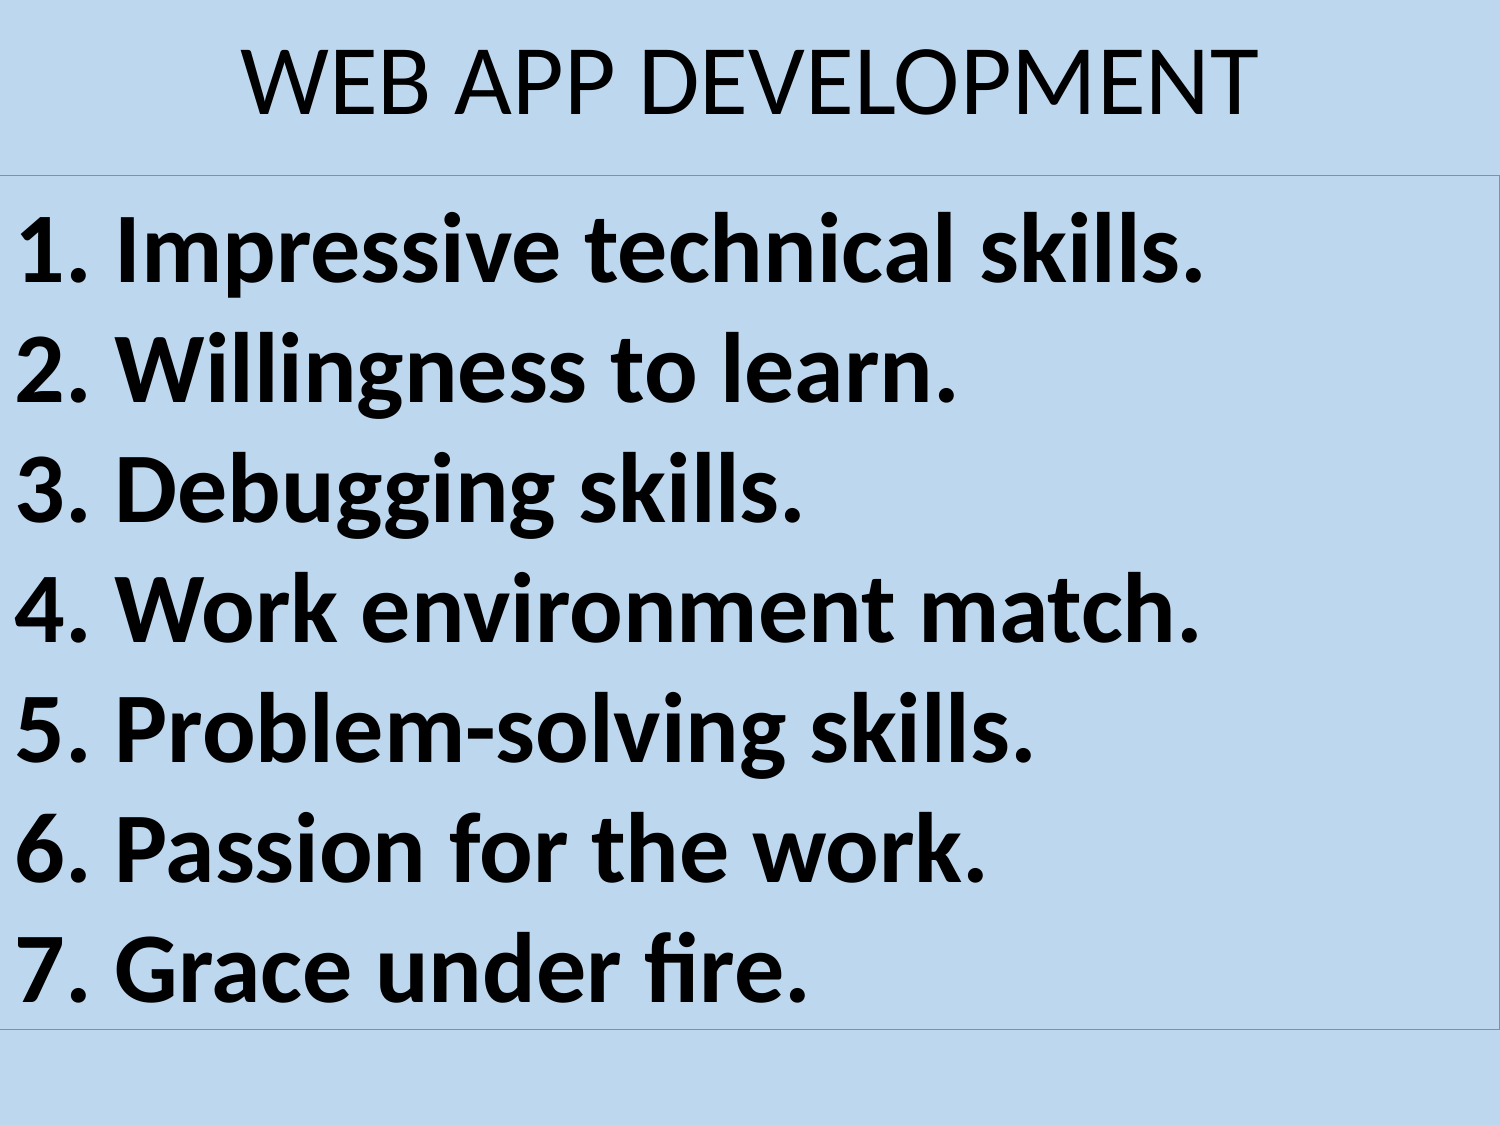

WEB APP DEVELOPMENT
1. Impressive technical skills.
2. Willingness to learn.
3. Debugging skills.
4. Work environment match.
5. Problem-solving skills.
6. Passion for the work.
7. Grace under fire.